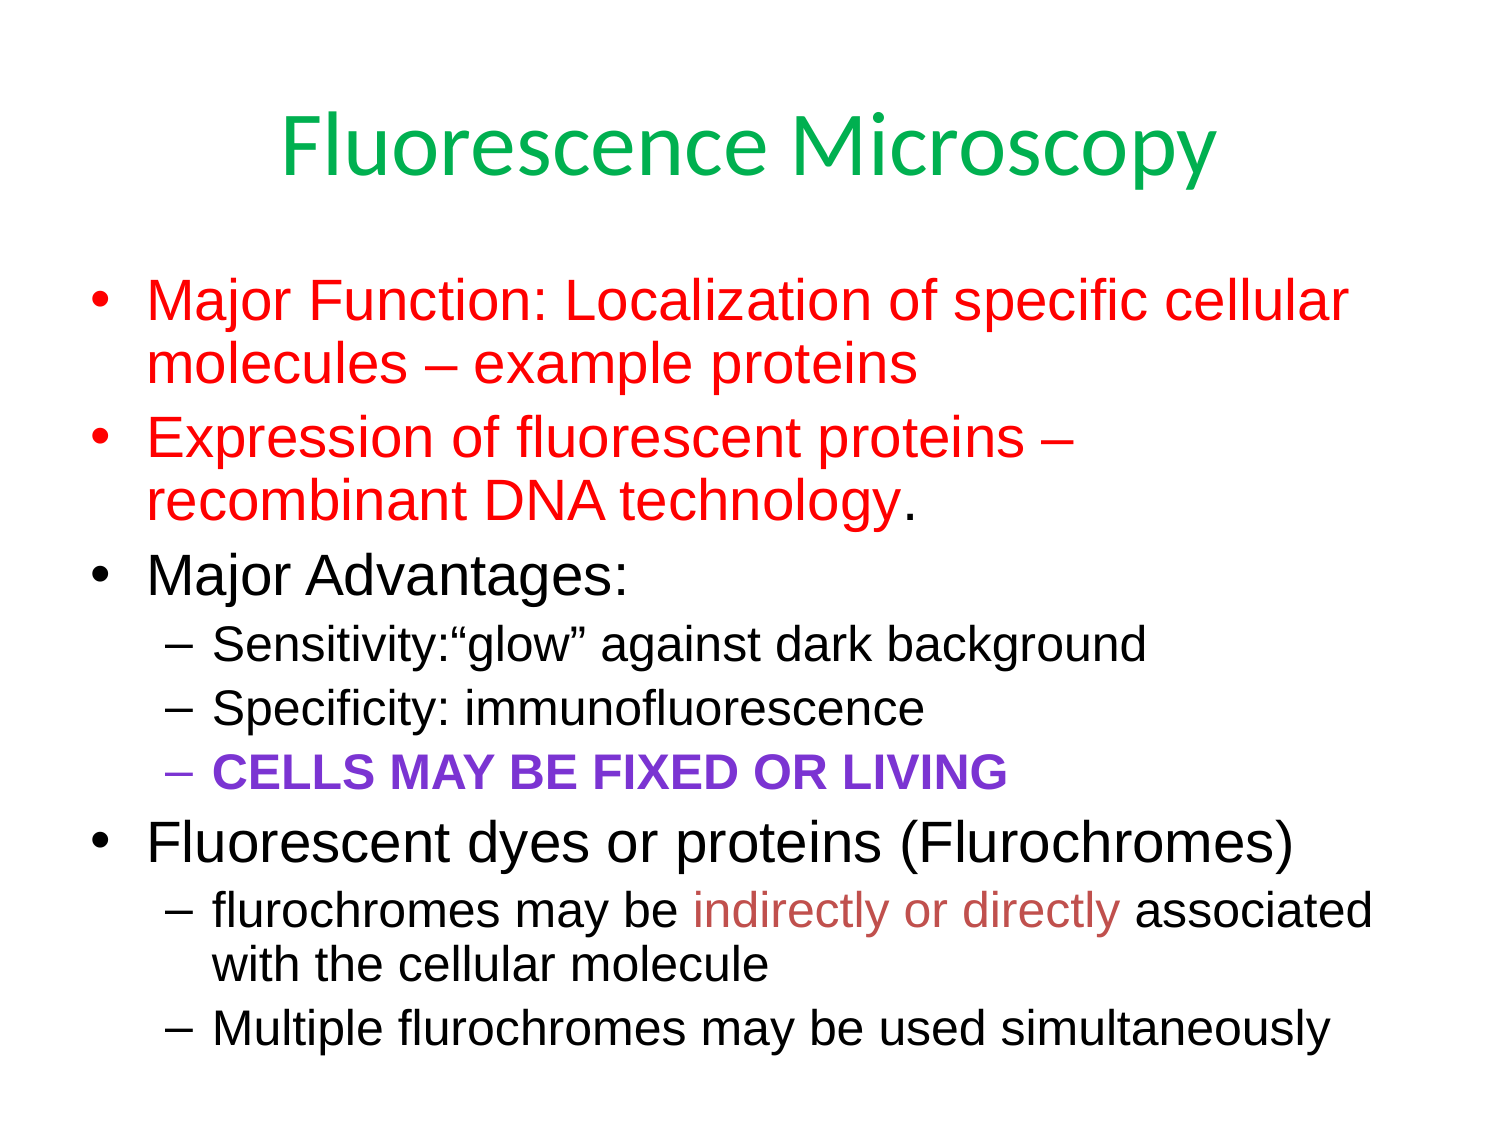

# Fluorescence Microscopy
Major Function: Localization of specific cellular molecules – example proteins
Expression of fluorescent proteins – recombinant DNA technology.
Major Advantages:
Sensitivity:“glow” against dark background
Specificity: immunofluorescence
Cells may be fixed or living
Fluorescent dyes or proteins (Flurochromes)
flurochromes may be indirectly or directly associated with the cellular molecule
Multiple flurochromes may be used simultaneously